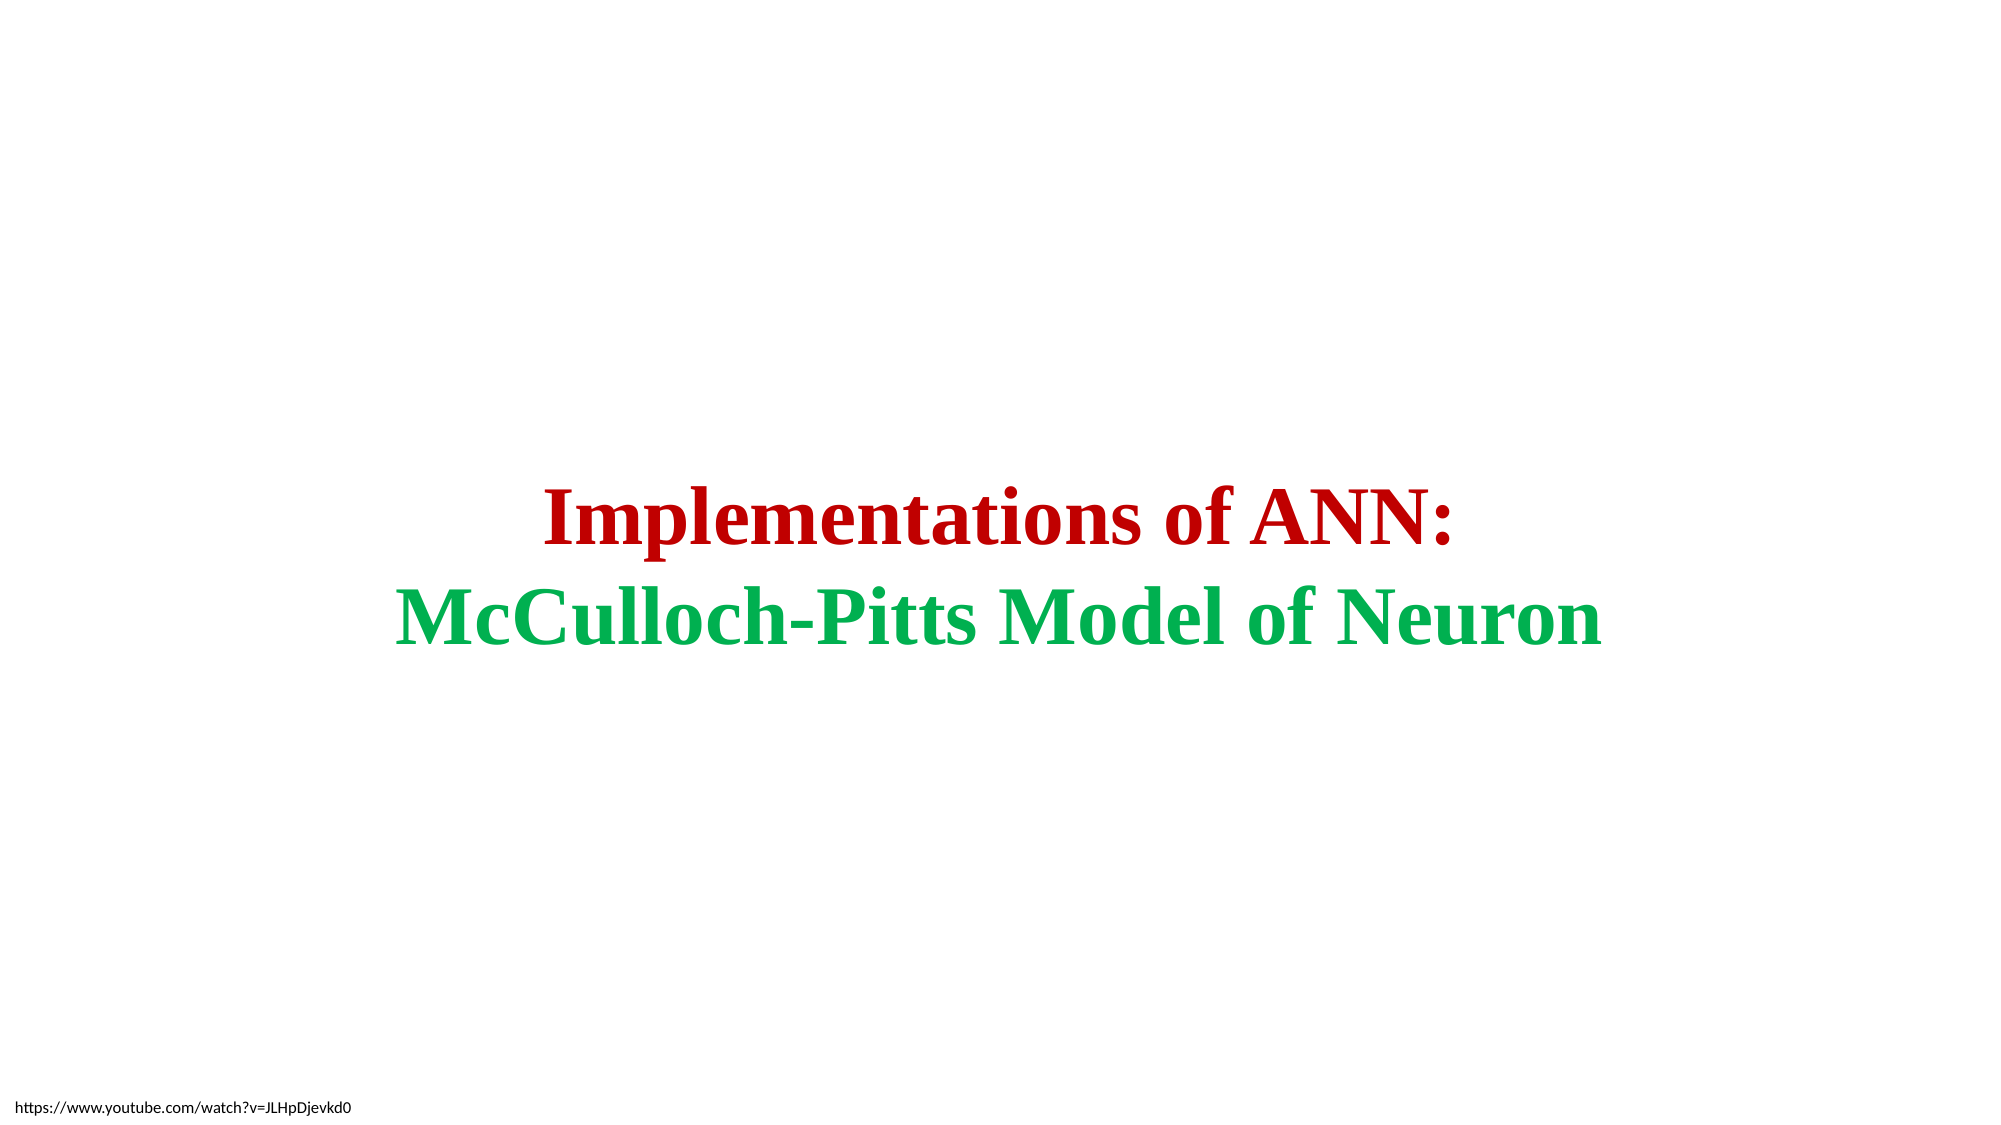

Implementations of ANN: McCulloch-Pitts Model of Neuron
https://www.youtube.com/watch?v=JLHpDjevkd0